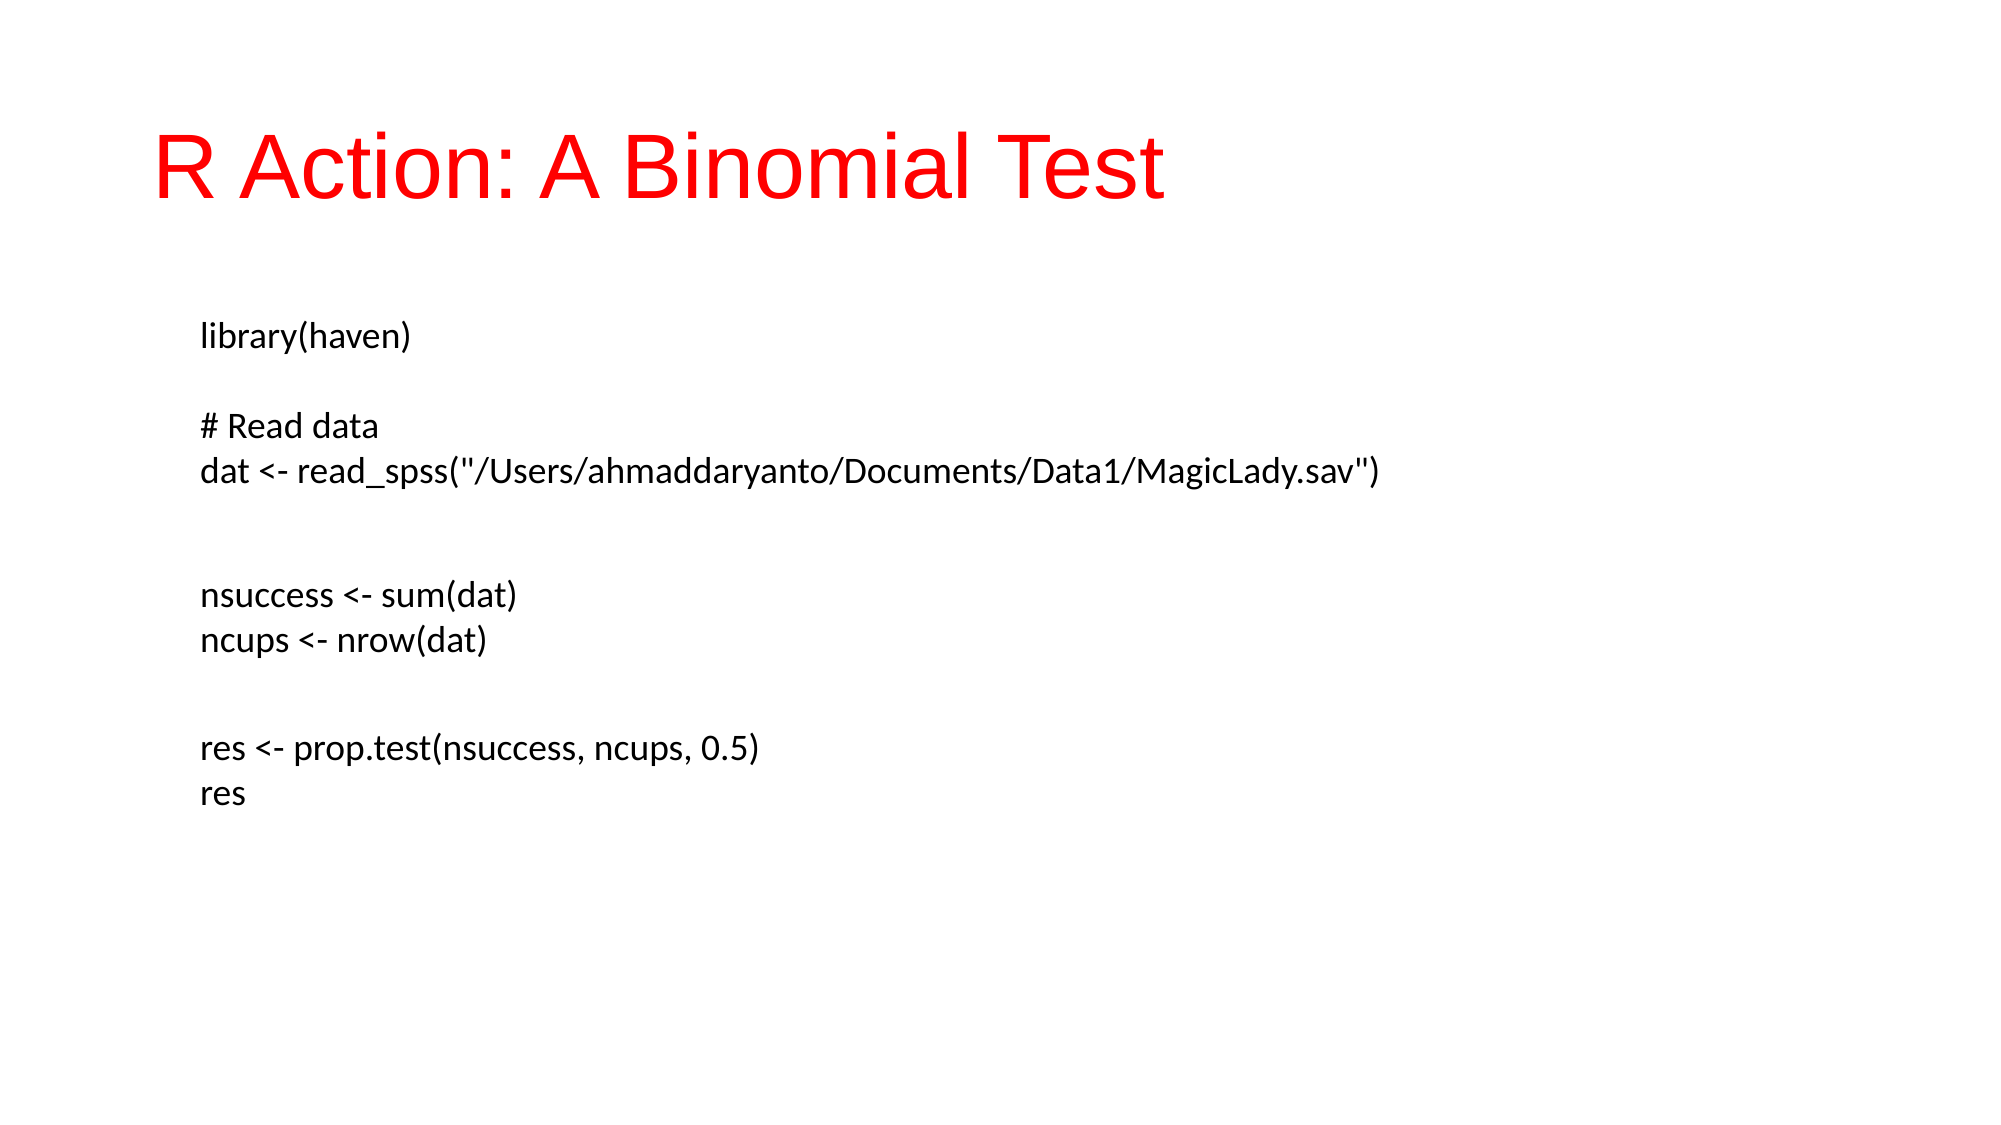

# R Action: A Binomial Test
library(haven)

# Read data
dat <- read_spss("/Users/ahmaddaryanto/Documents/Data1/MagicLady.sav")
nsuccess <- sum(dat)
ncups <- nrow(dat)
res <- prop.test(nsuccess, ncups, 0.5)
res